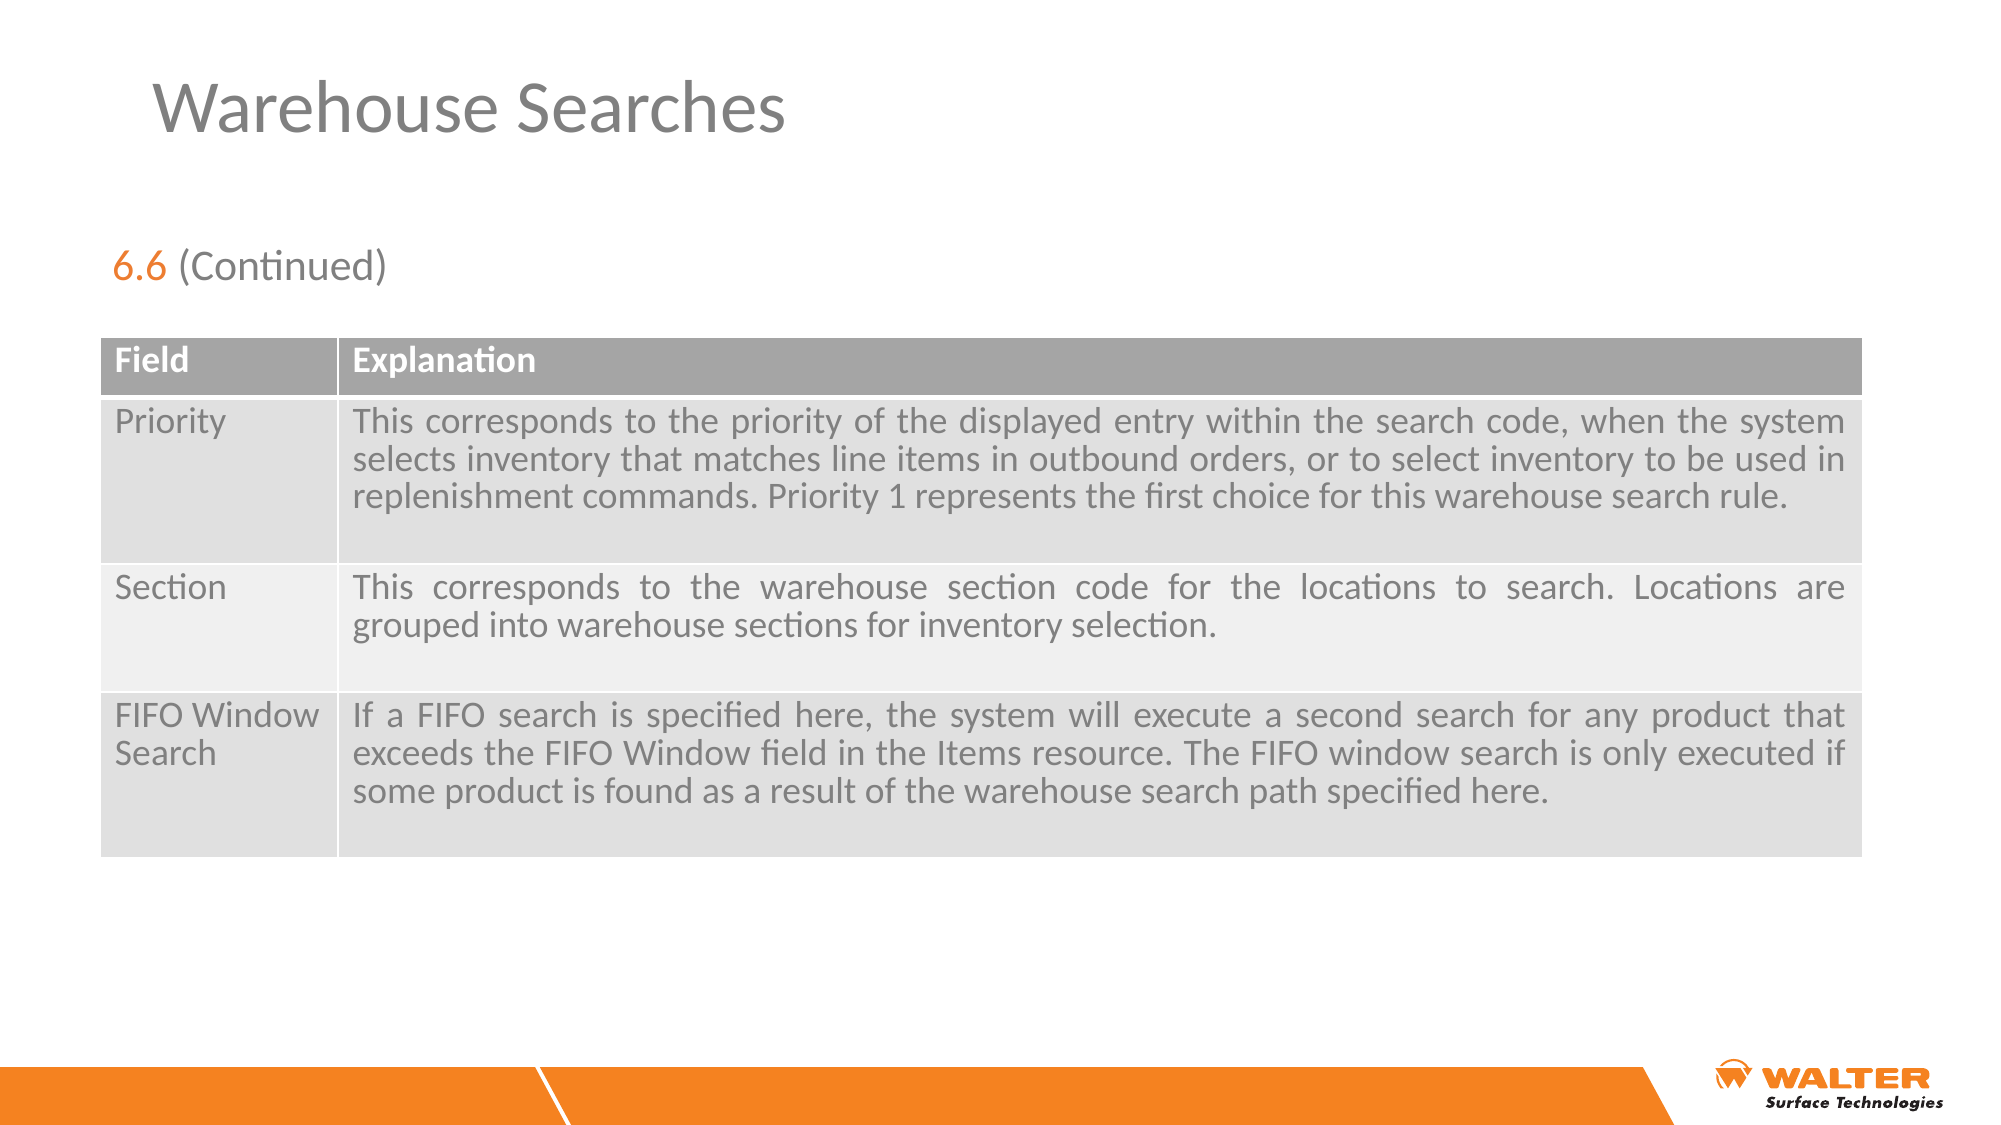

# Warehouse Searches
6.6 (Continued)

| Field | Explanation |
| --- | --- |
| Priority | This corresponds to the priority of the displayed entry within the search code, when the system selects inventory that matches line items in outbound orders, or to select inventory to be used in replenishment commands. Priority 1 represents the first choice for this warehouse search rule. |
| Section | This corresponds to the warehouse section code for the locations to search. Locations are grouped into warehouse sections for inventory selection. |
| FIFO Window Search | If a FIFO search is specified here, the system will execute a second search for any product that exceeds the FIFO Window field in the Items resource. The FIFO window search is only executed if some product is found as a result of the warehouse search path specified here. |